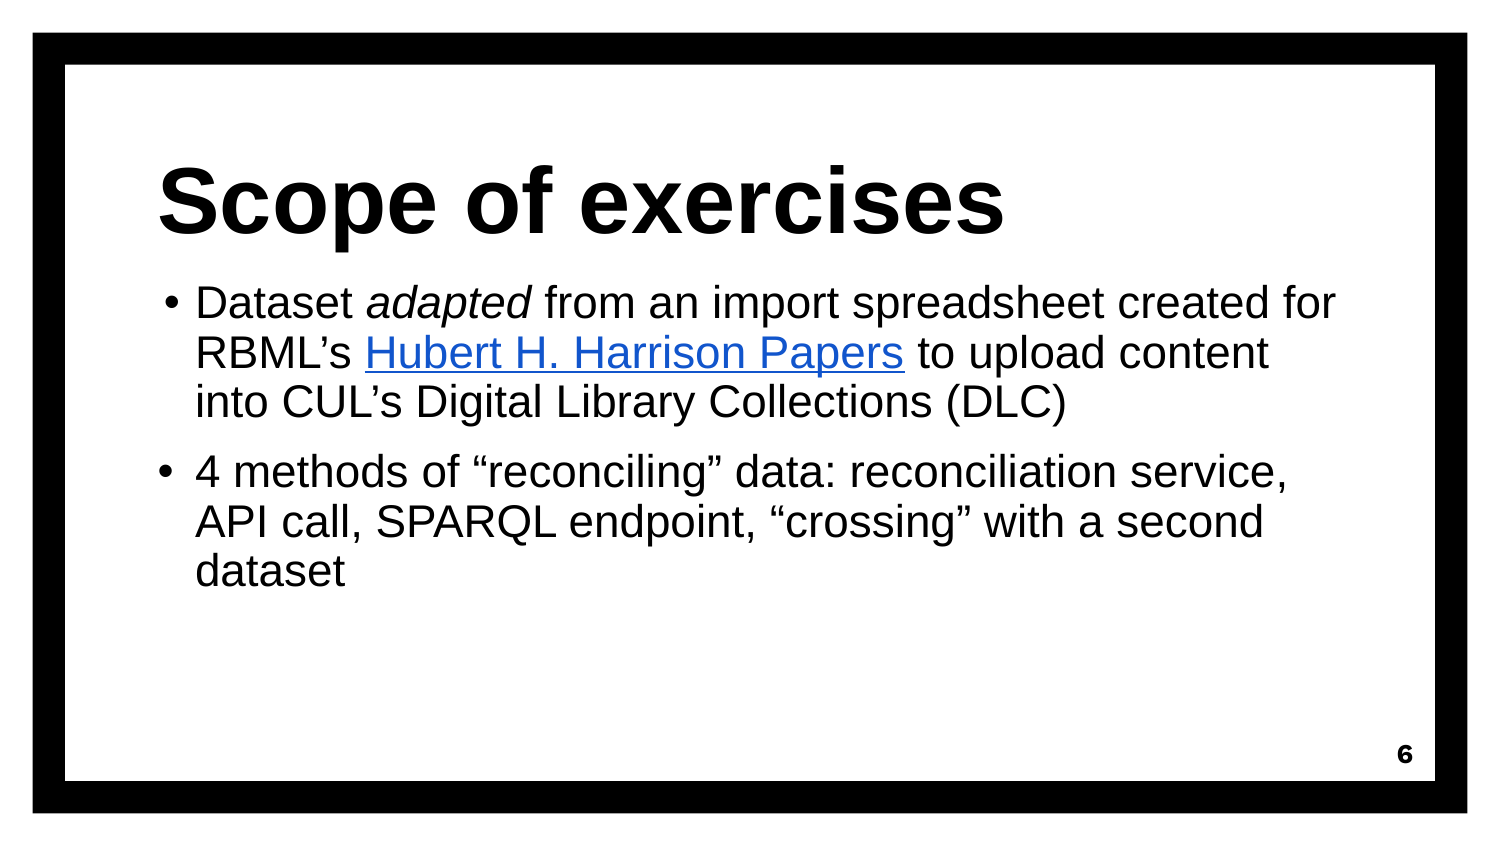

# Scope of exercises
Dataset adapted from an import spreadsheet created for RBML’s Hubert H. Harrison Papers to upload content into CUL’s Digital Library Collections (DLC)
4 methods of “reconciling” data: reconciliation service, API call, SPARQL endpoint, “crossing” with a second dataset

6